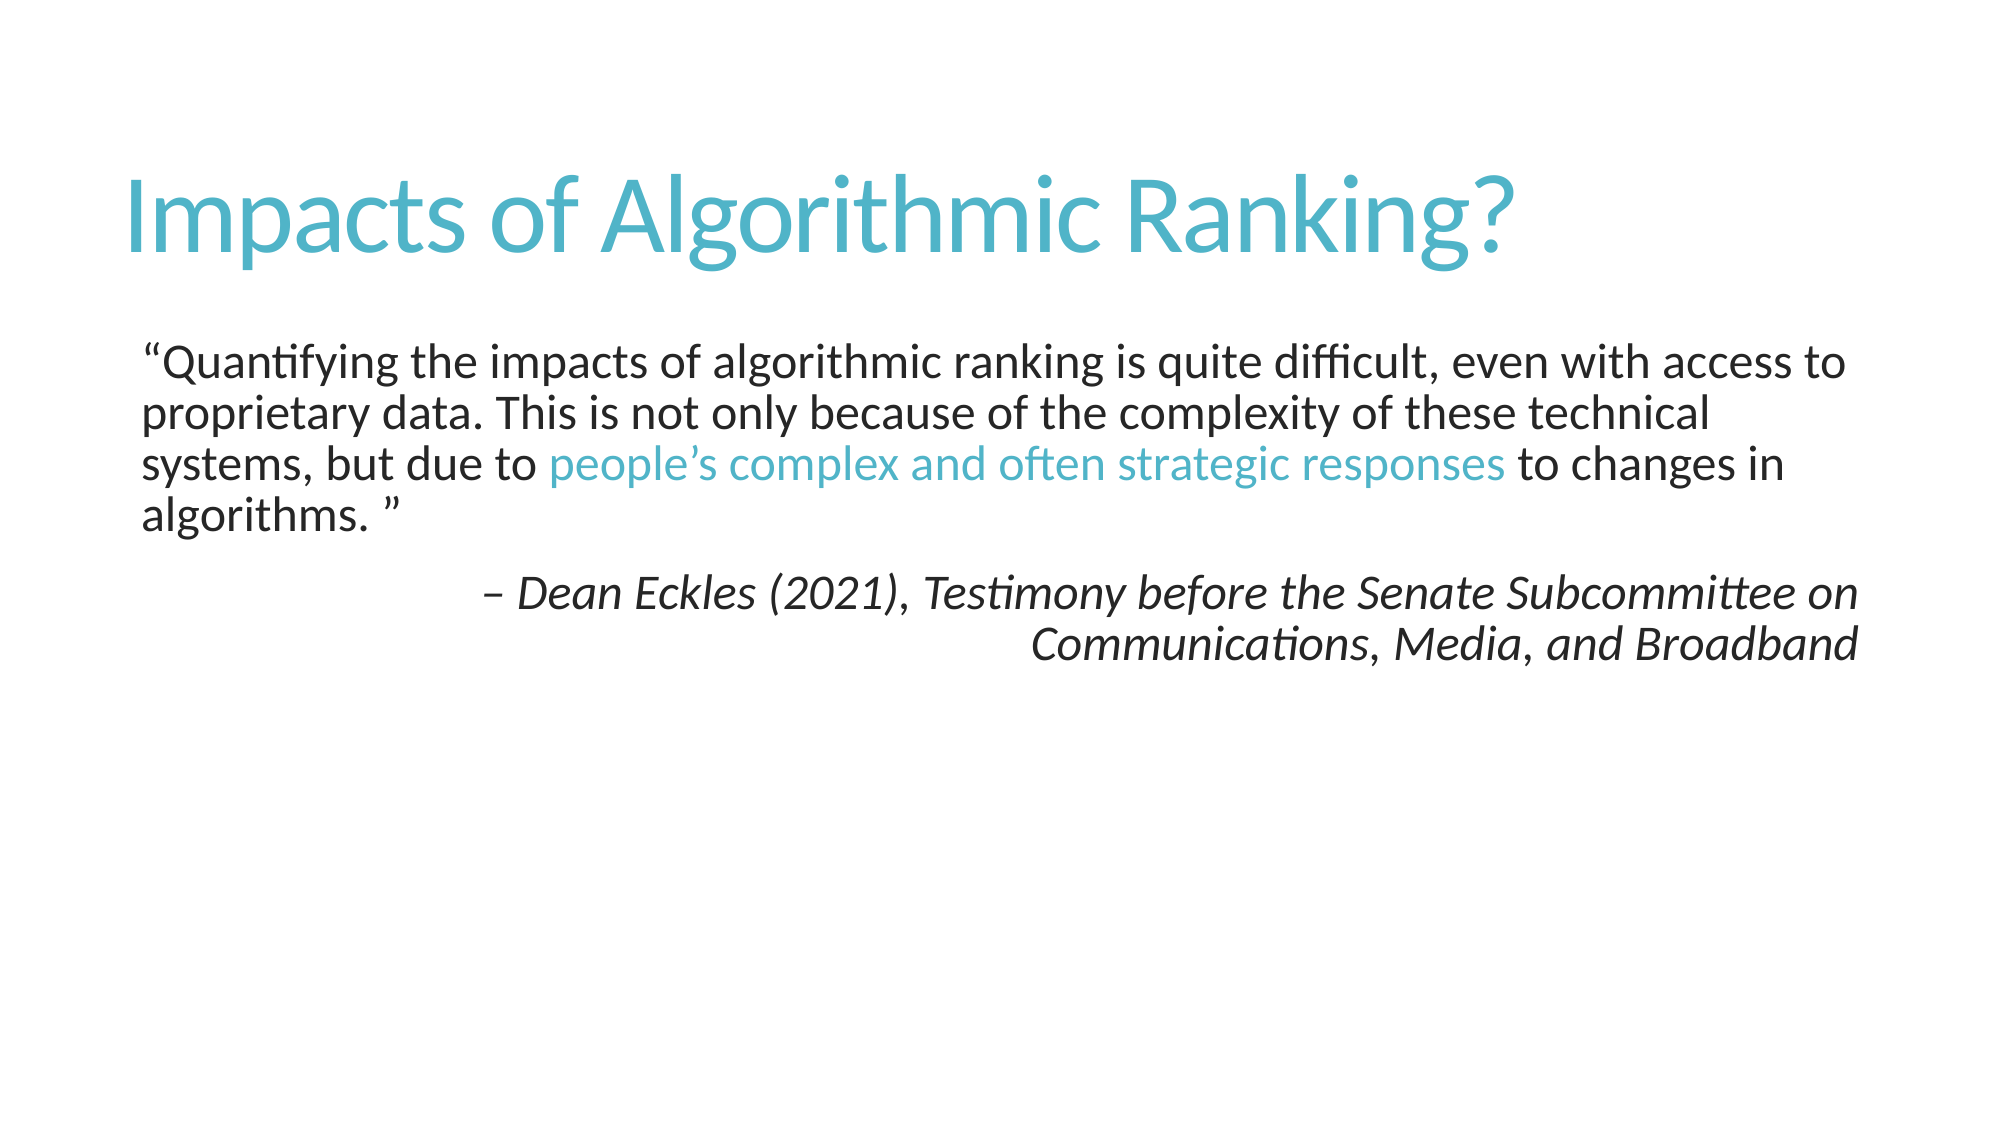

# Impacts of Algorithmic Ranking?
“Quantifying the impacts of algorithmic ranking is quite difficult, even with access to proprietary data. This is not only because of the complexity of these technical systems, but due to people’s complex and often strategic responses to changes in algorithms. ”
– Dean Eckles (2021), Testimony before the Senate Subcommittee on Communications, Media, and Broadband